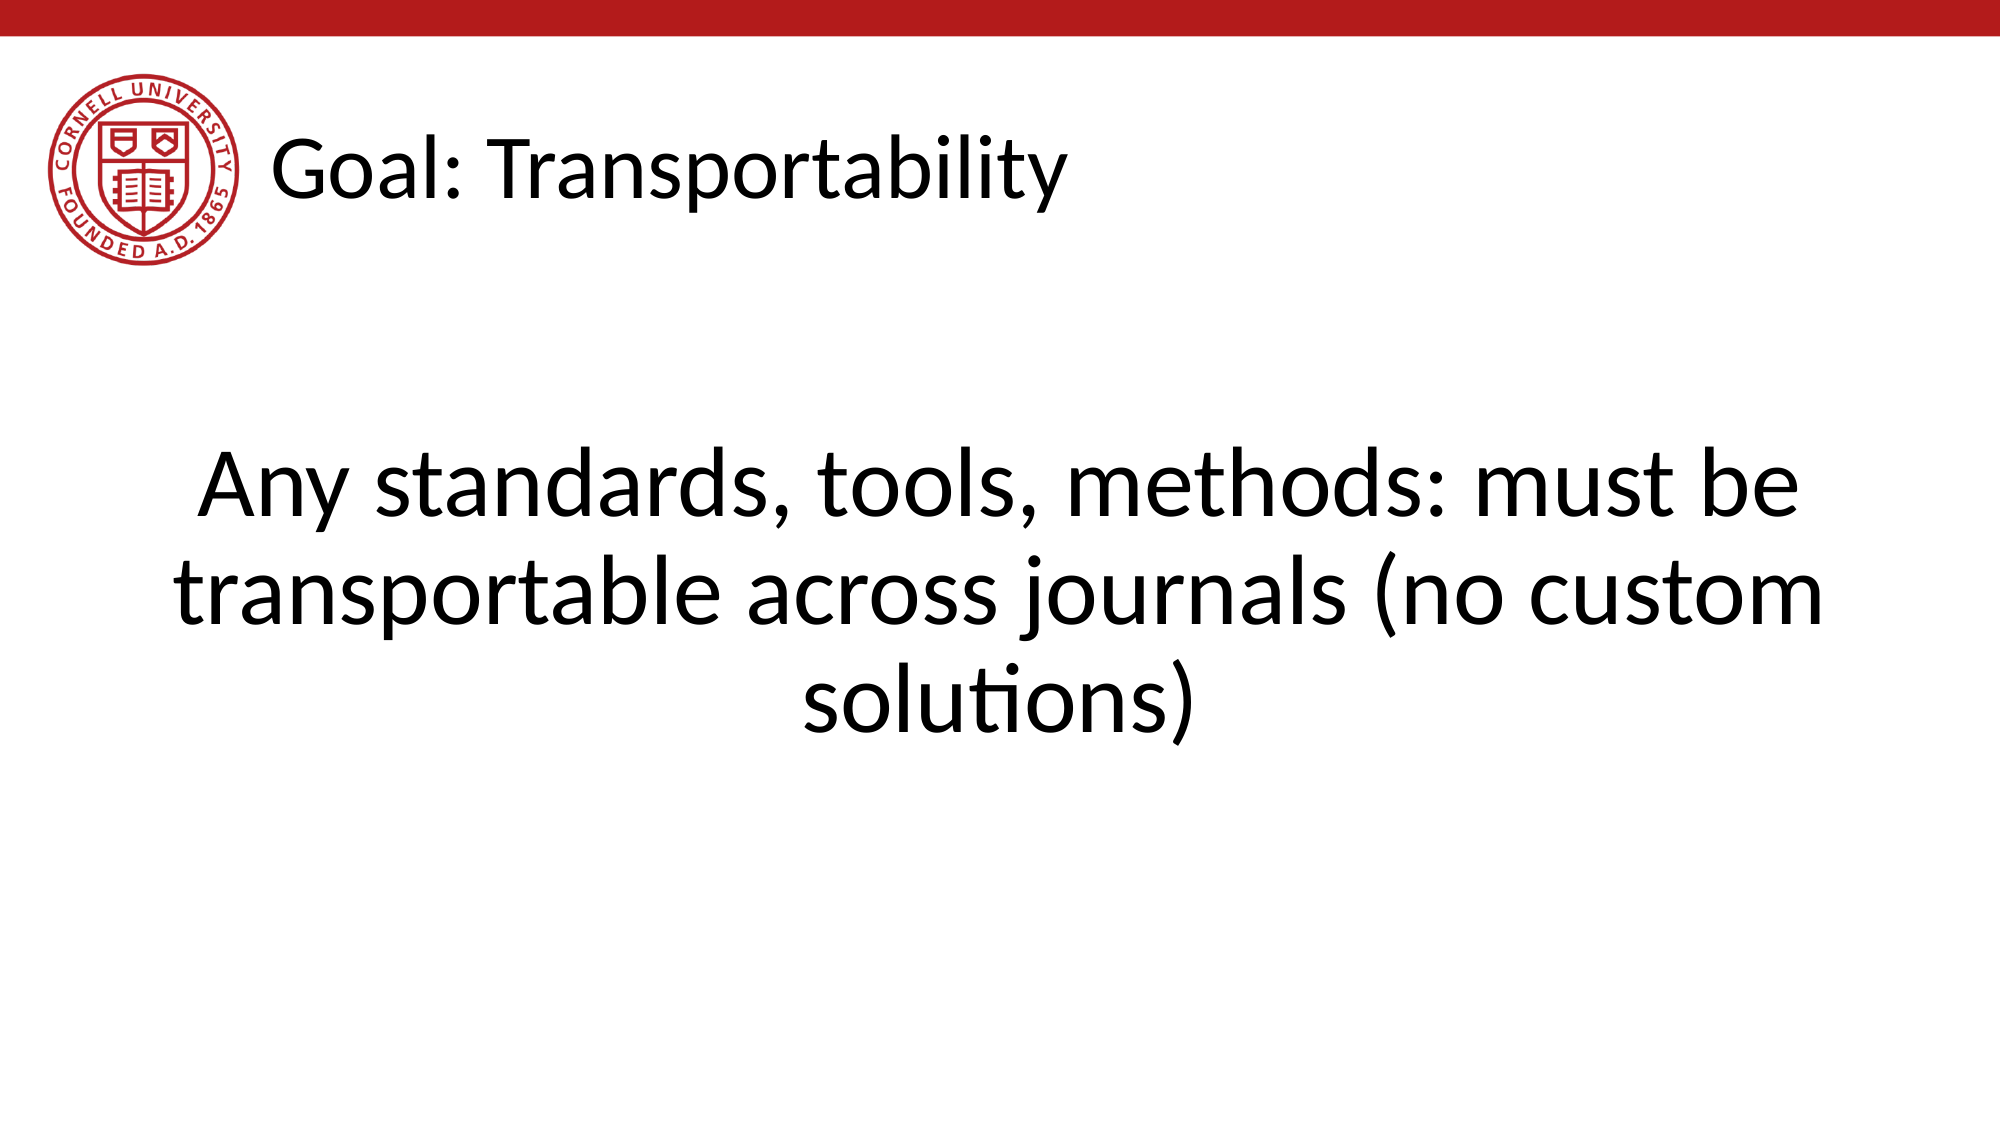

# Goal: Transportability
Any standards, tools, methods: must be transportable across journals (no custom solutions)